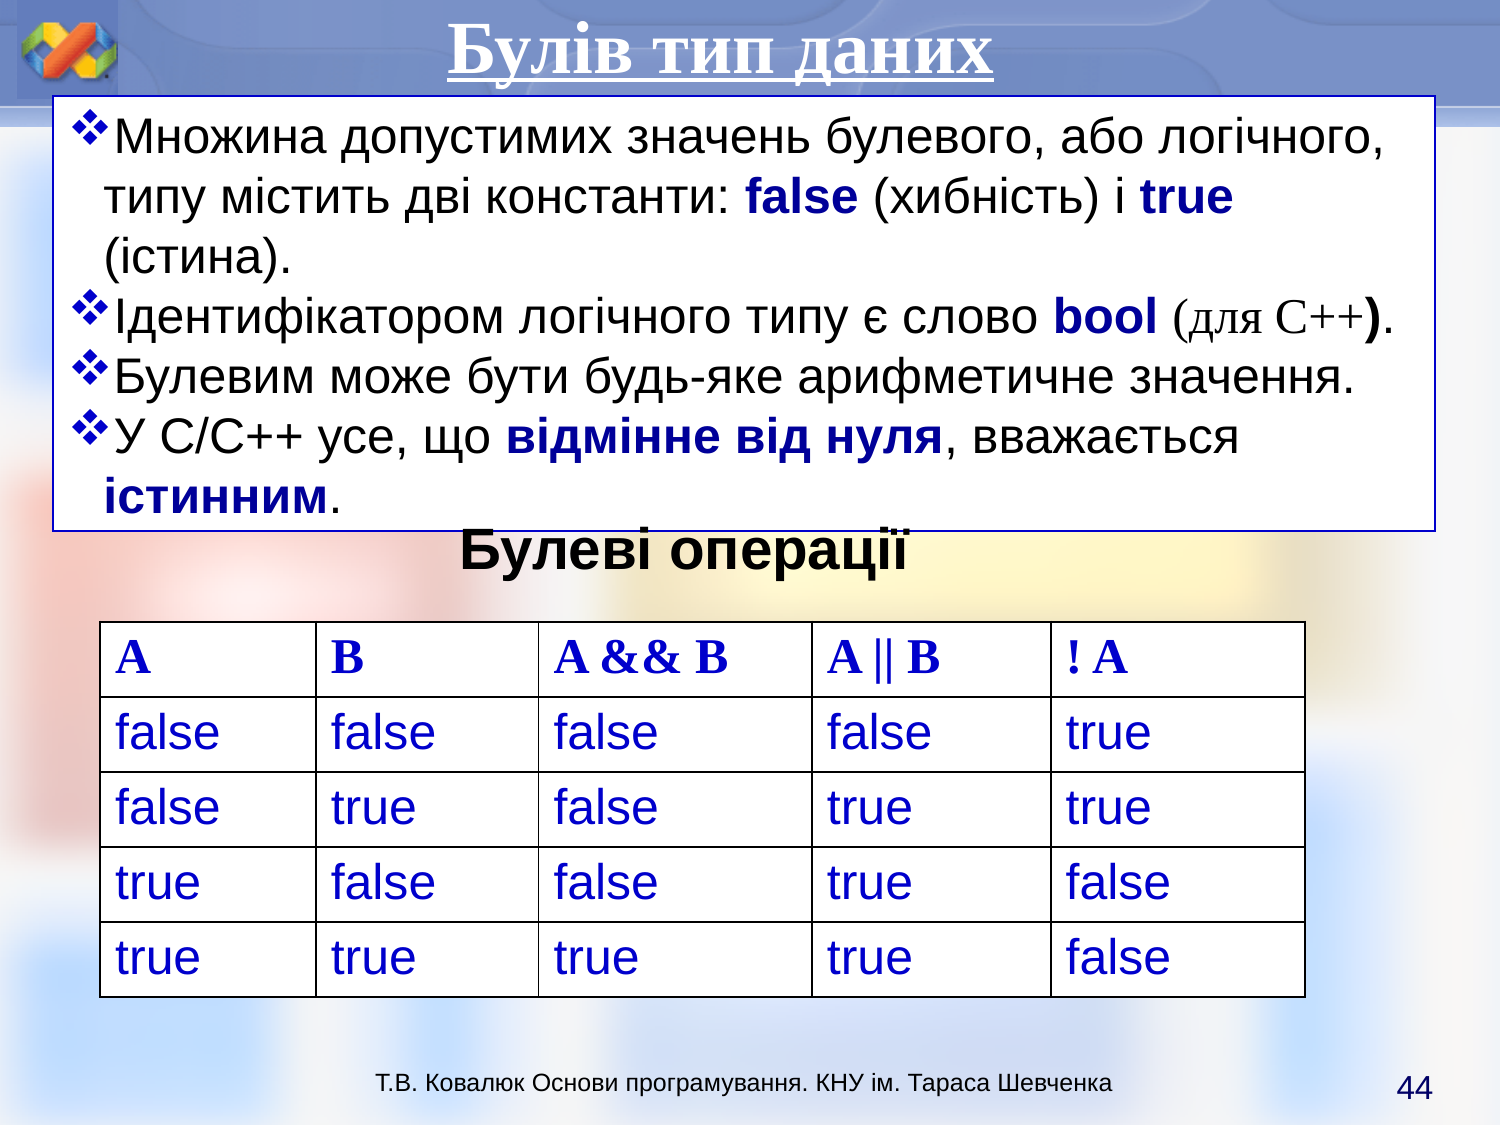

Булів тип даних
Множина допустимих значень булевого, або логічного, типу містить дві константи: false (хибність) і true (істина).
Ідентифікатором логічного типу є слово bool (для С++).
Булевим може бути будь-яке арифметичне значення.
У С/С++ усе, що відмінне від нуля, вважається істинним.
Булеві операції
| A | B | A && B | A || B | ! A |
| --- | --- | --- | --- | --- |
| false | false | false | false | true |
| false | true | false | true | true |
| true | false | false | true | false |
| true | true | true | true | false |
44